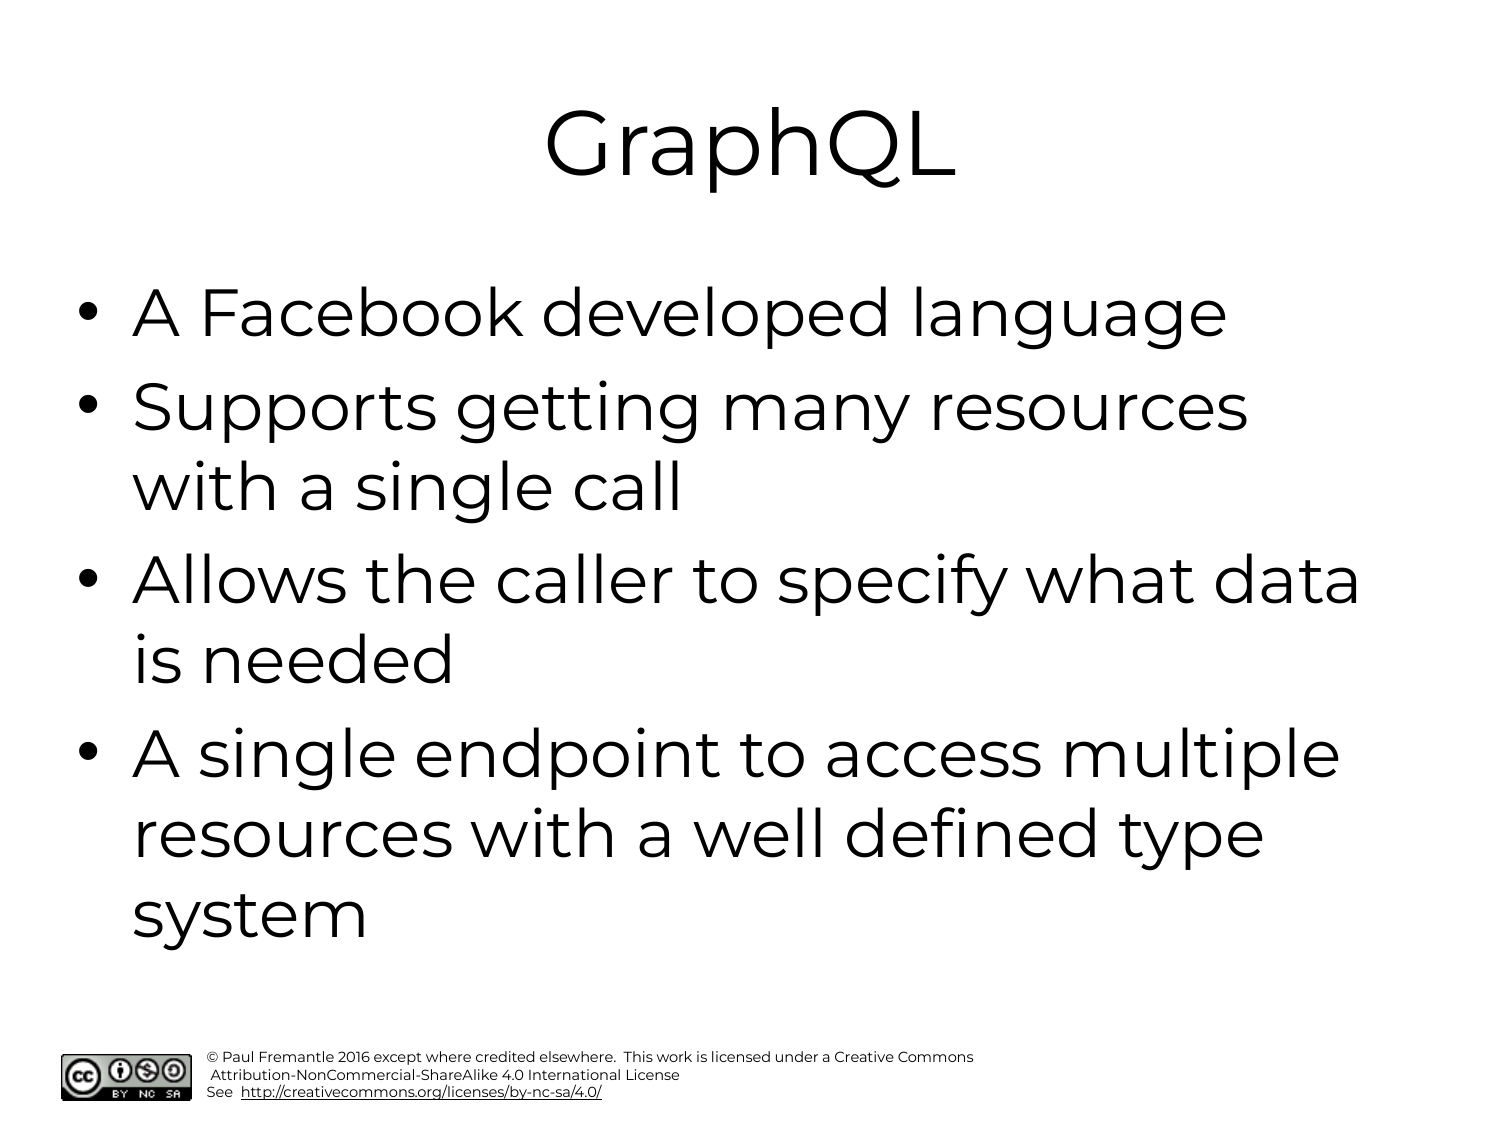

# GraphQL
A Facebook developed language
Supports getting many resources with a single call
Allows the caller to specify what data is needed
A single endpoint to access multiple resources with a well defined type system